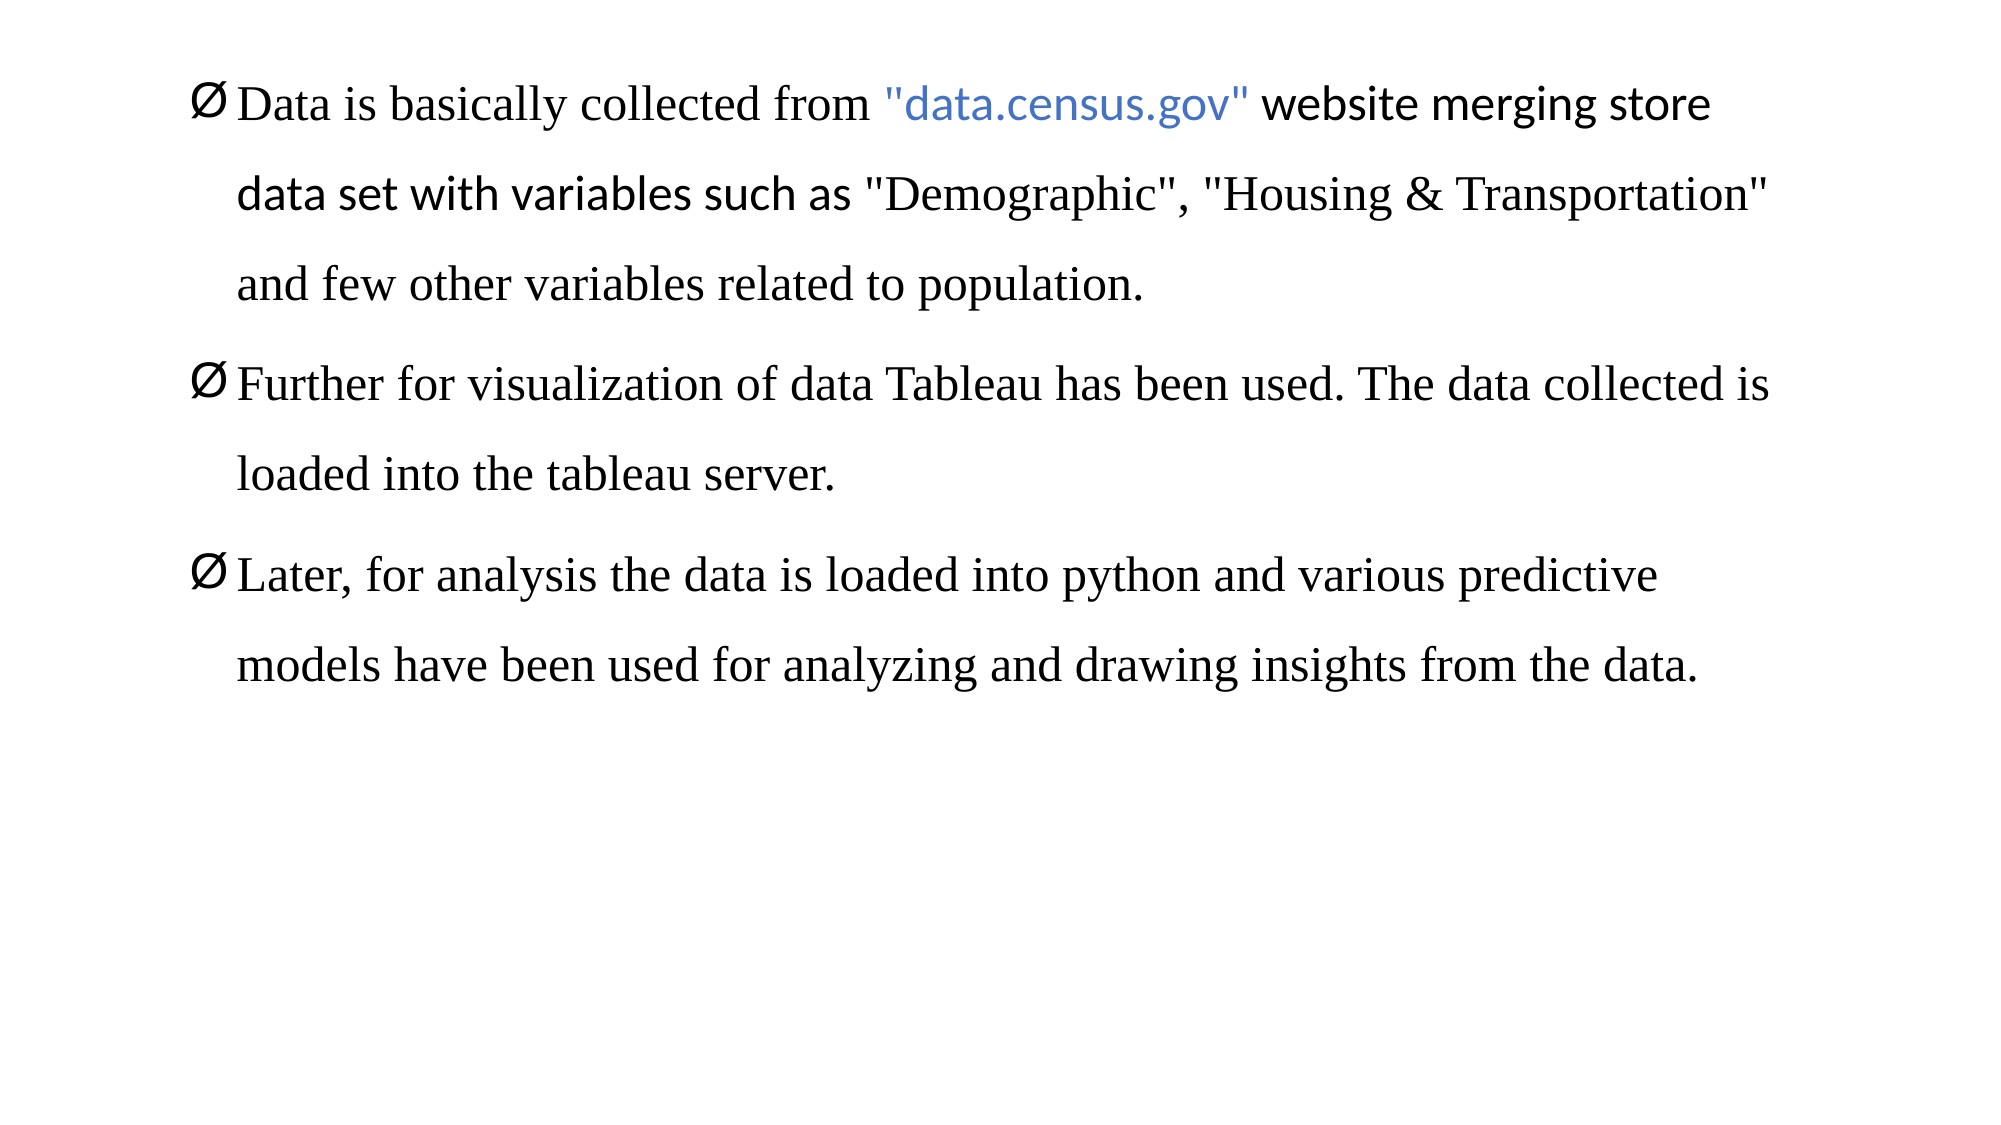

Data is basically collected from "data.census.gov" website merging store data set with variables such as "Demographic", "Housing & Transportation" and few other variables related to population.
Further for visualization of data Tableau has been used. The data collected is loaded into the tableau server.
Later, for analysis the data is loaded into python and various predictive models have been used for analyzing and drawing insights from the data.